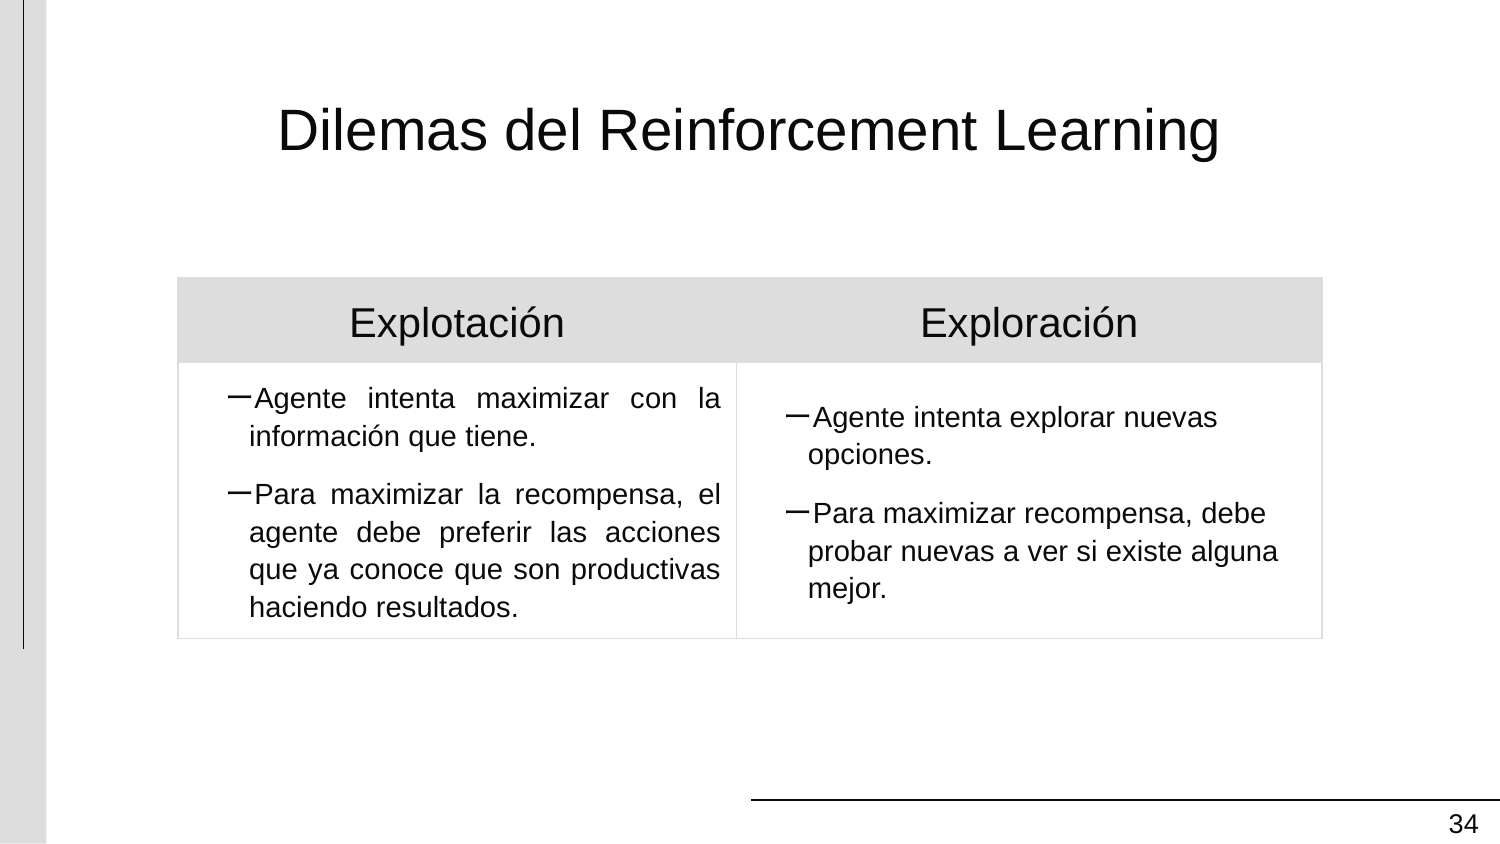

# Dilemas del Reinforcement Learning
| Explotación | Exploración |
| --- | --- |
| Agente intenta maximizar con la información que tiene. Para maximizar la recompensa, el agente debe preferir las acciones que ya conoce que son productivas haciendo resultados. | Agente intenta explorar nuevas opciones. Para maximizar recompensa, debe probar nuevas a ver si existe alguna mejor. |
34